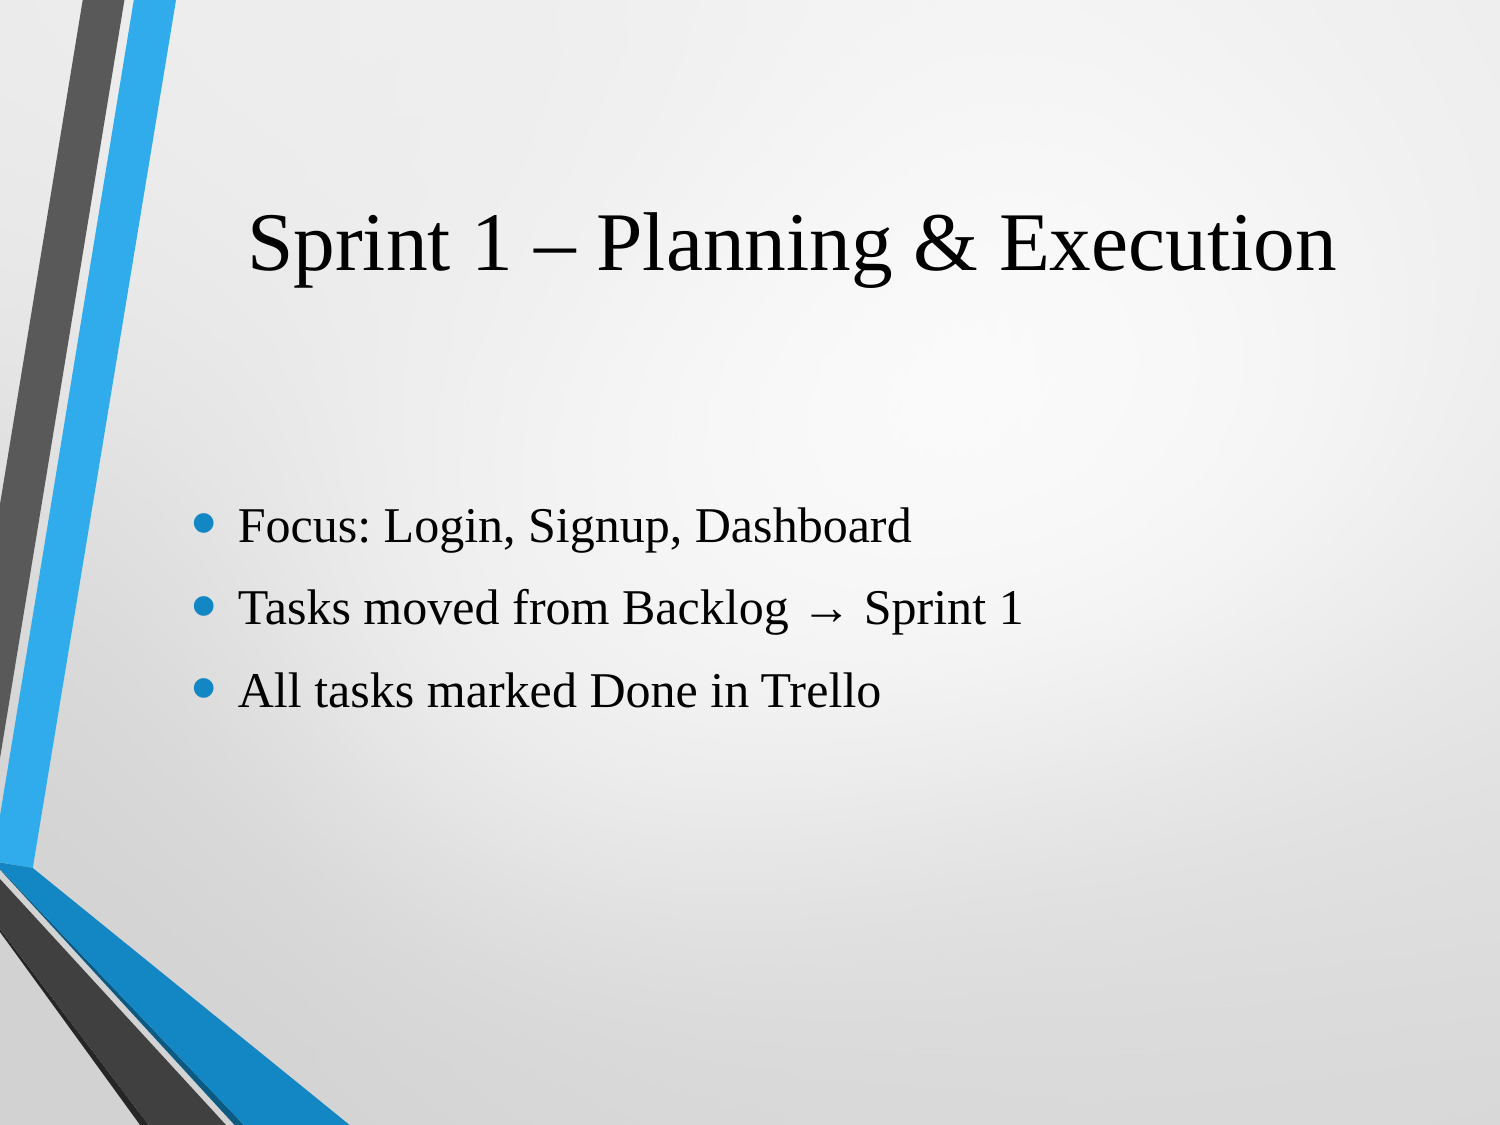

# Sprint 1 – Planning & Execution
Focus: Login, Signup, Dashboard
Tasks moved from Backlog → Sprint 1
All tasks marked Done in Trello